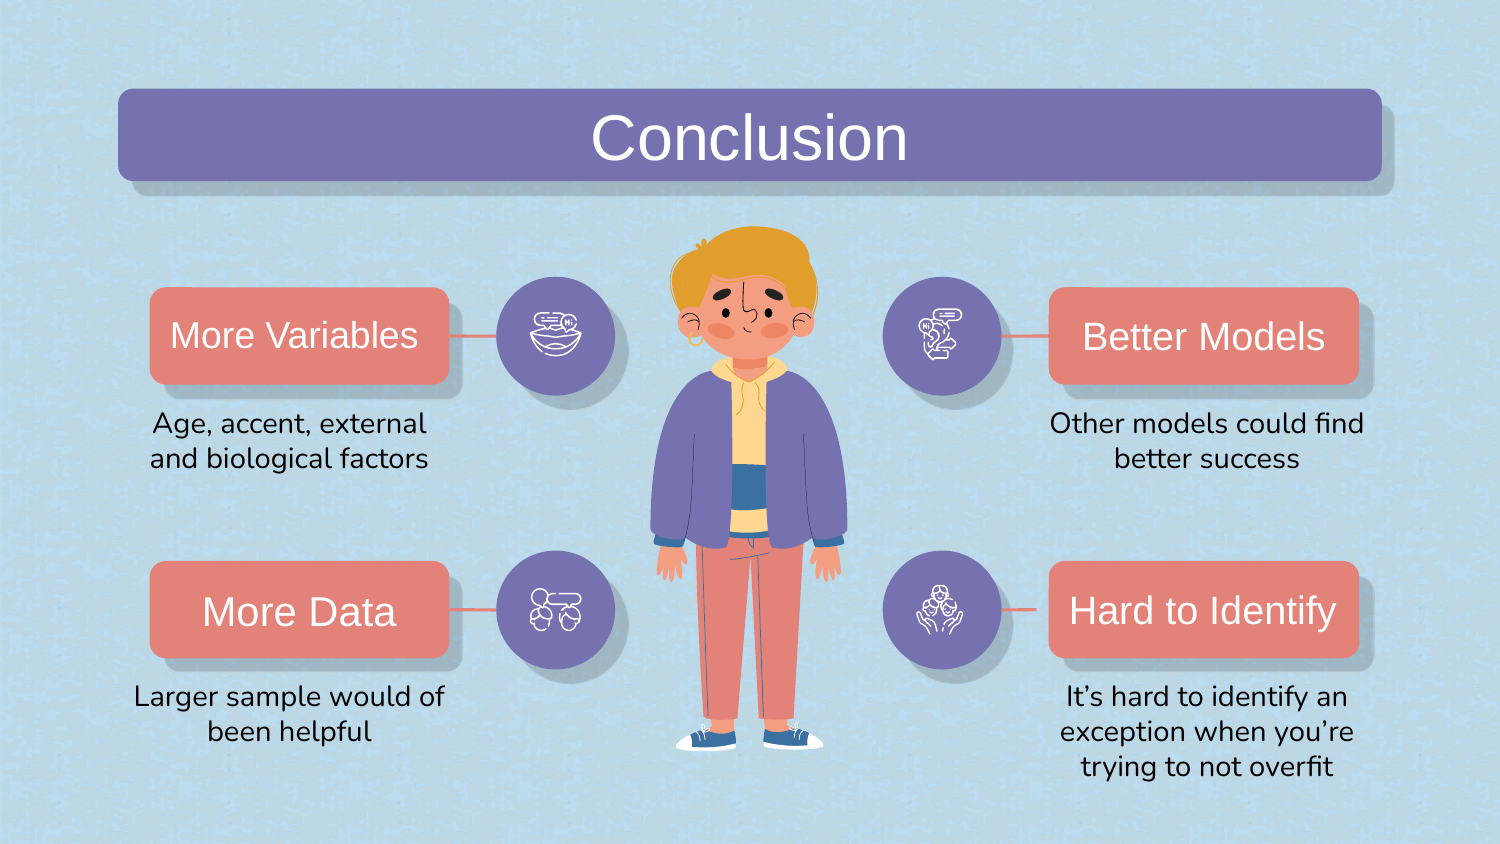

# Conclusion

More Variables
Better Models

Other models could find better success
Age, accent, external and biological factors

More Data
Hard to Identify

Larger sample would of been helpful
It’s hard to identify an exception when you’re trying to not overfit